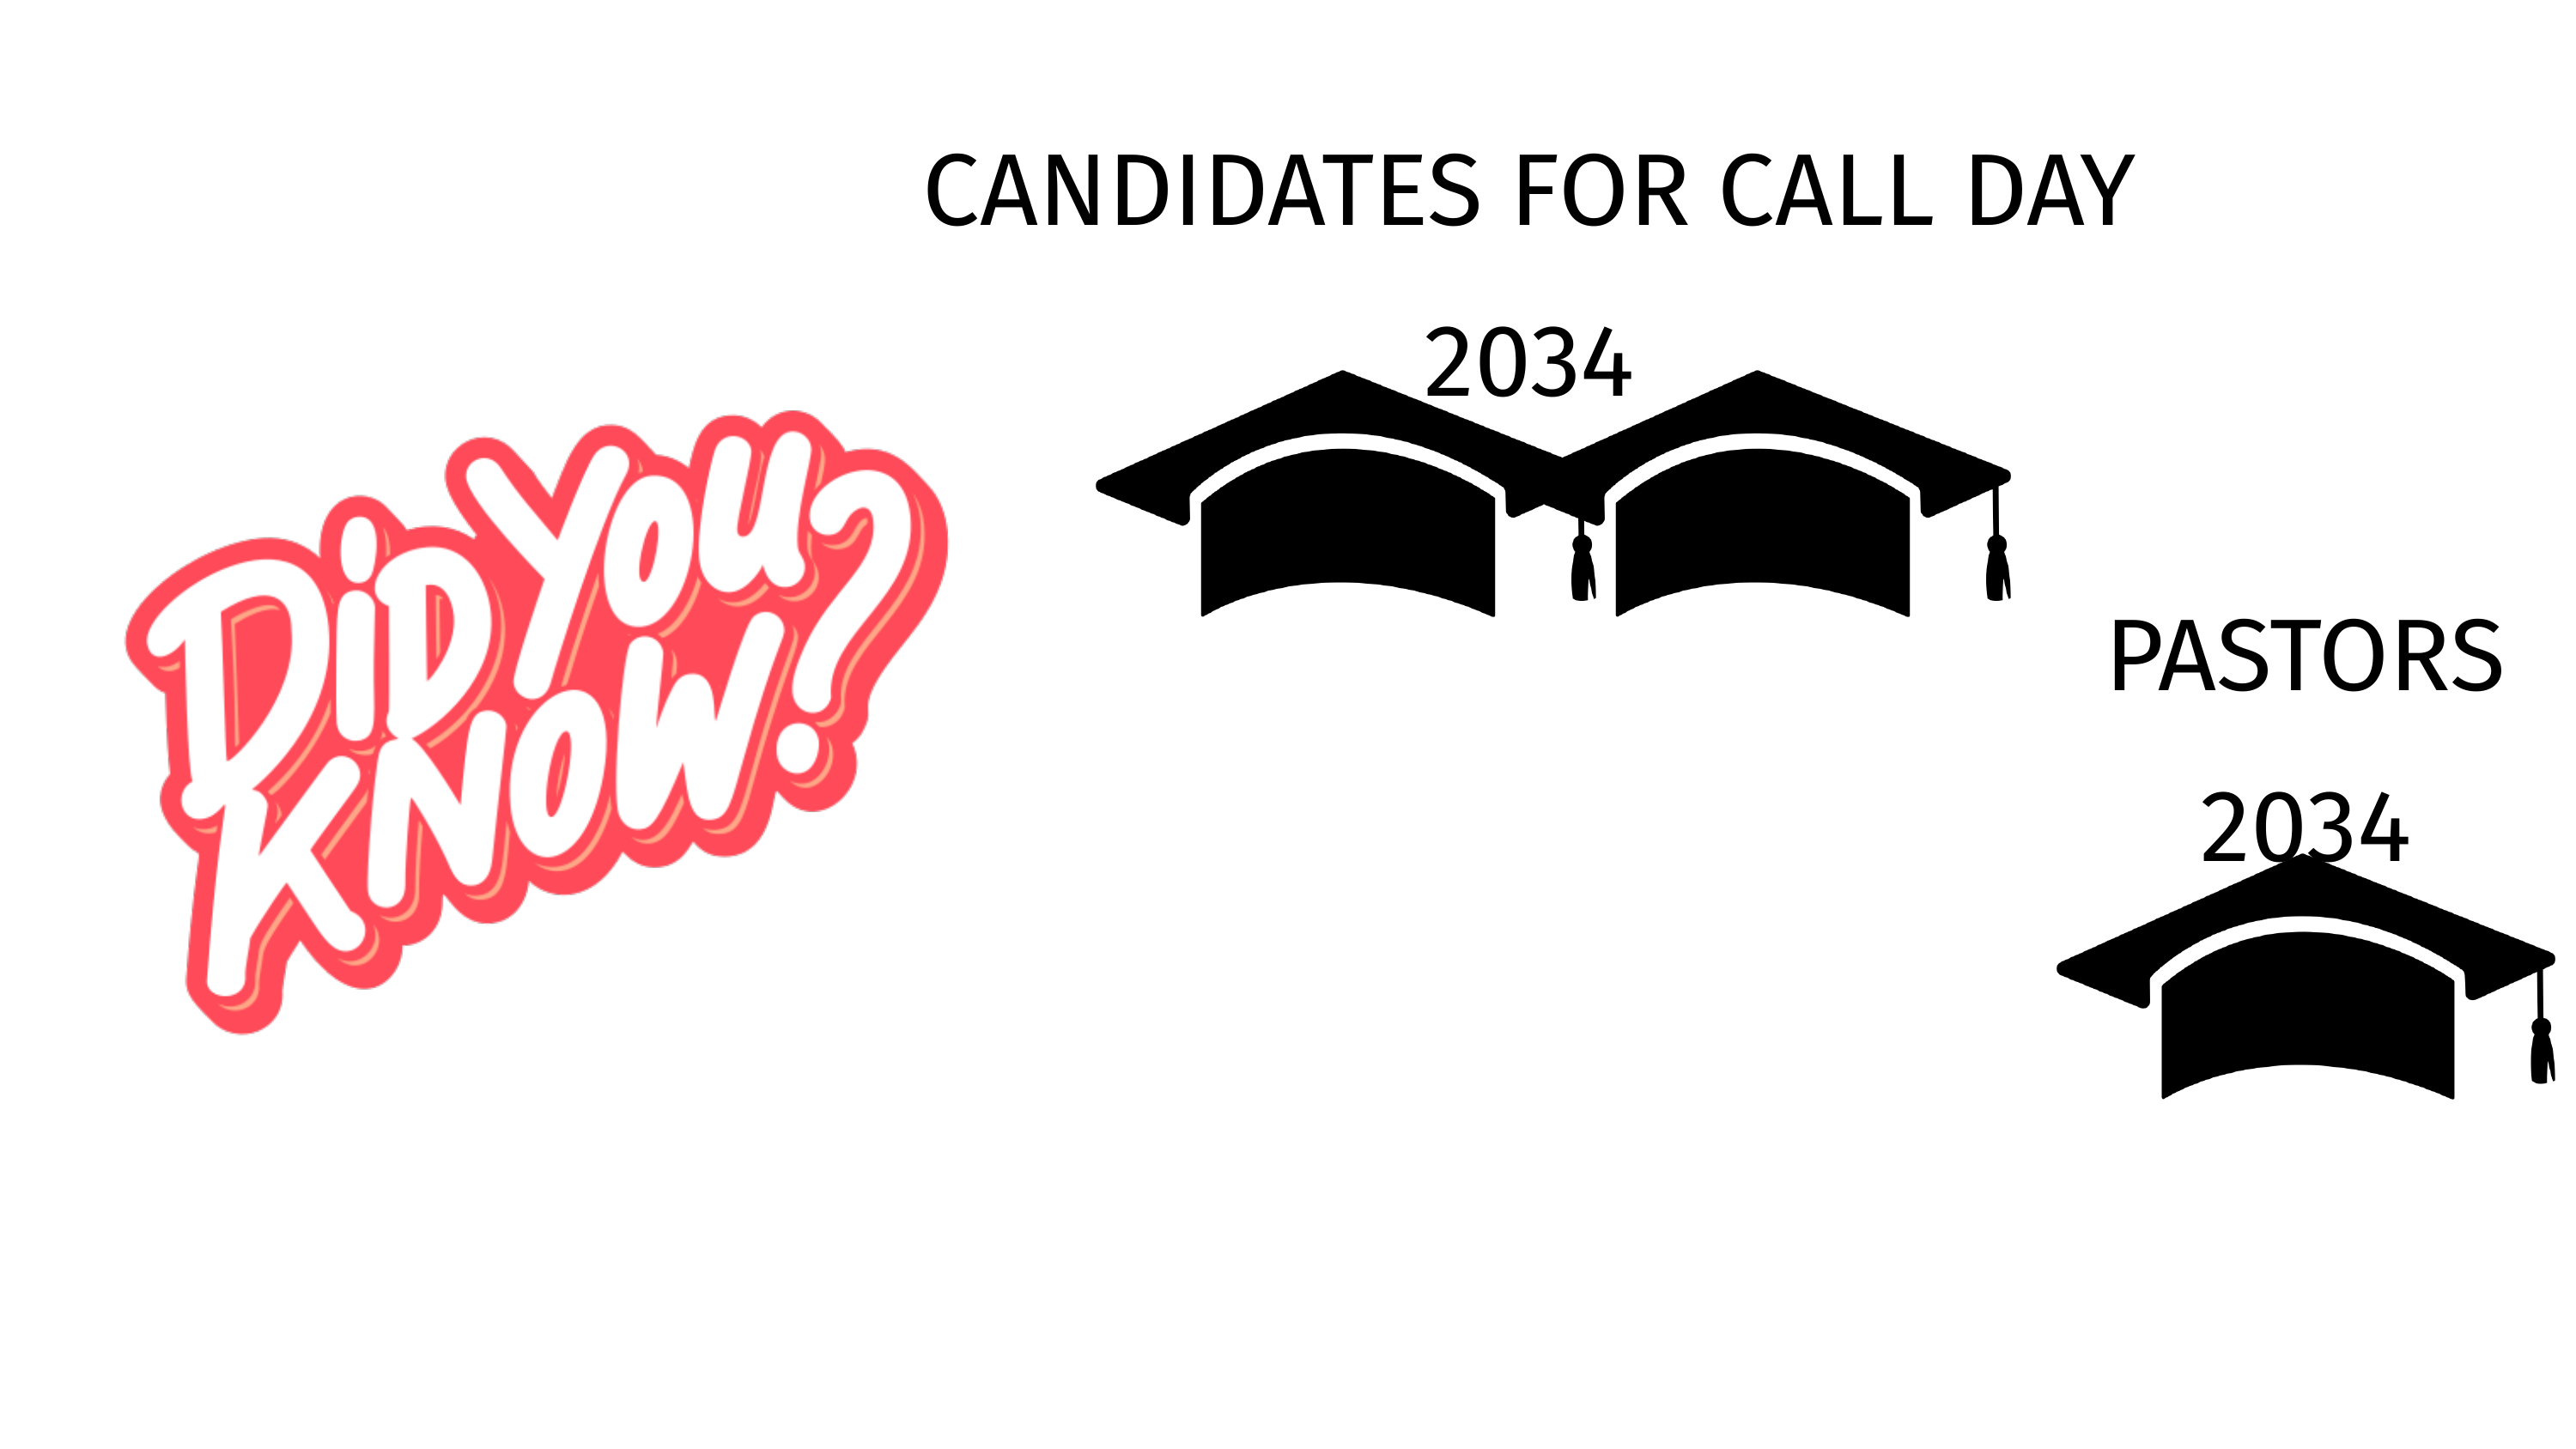

CANDIDATES FOR CALL DAY
2034

PASTORS
2034